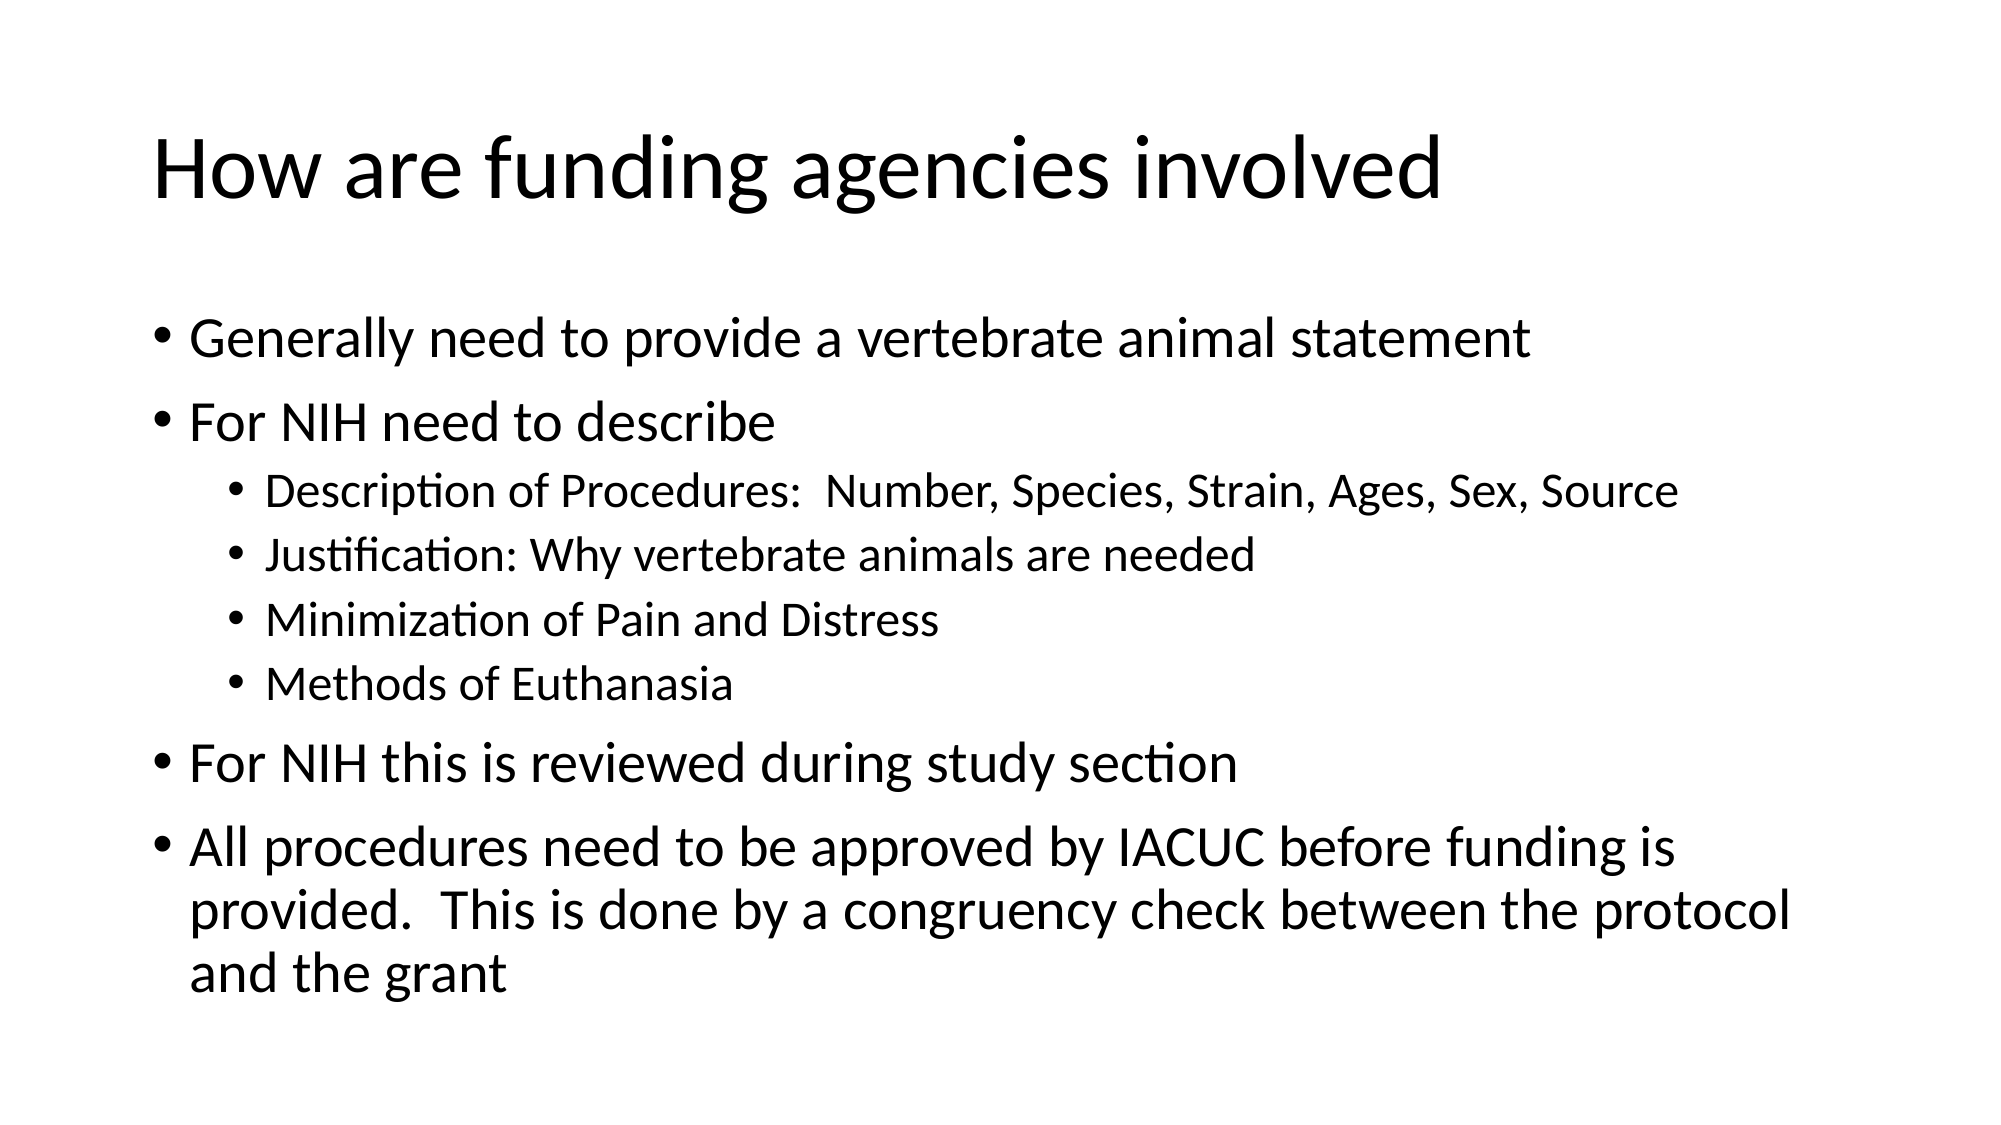

# How are funding agencies involved
Generally need to provide a vertebrate animal statement
For NIH need to describe
Description of Procedures:  Number, Species, Strain, Ages, Sex, Source
Justification: Why vertebrate animals are needed
Minimization of Pain and Distress
Methods of Euthanasia
For NIH this is reviewed during study section
All procedures need to be approved by IACUC before funding is provided.  This is done by a congruency check between the protocol and the grant